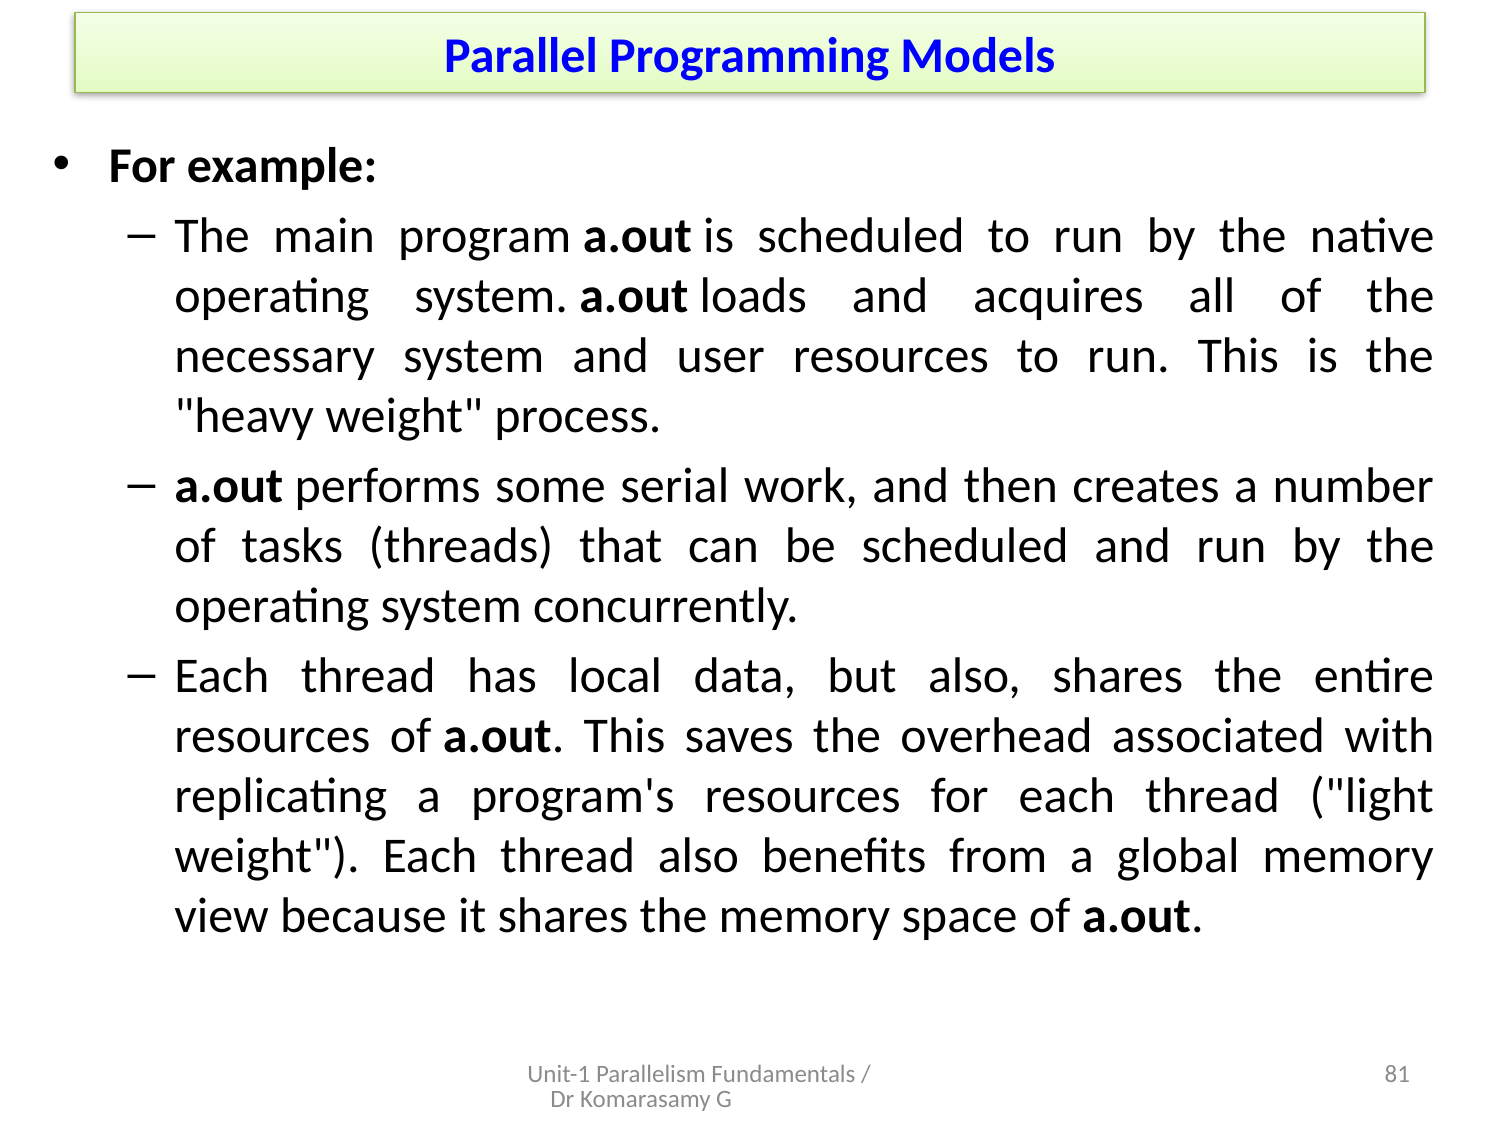

# Parallel Programming Models
For example:
The main program a.out is scheduled to run by the native operating system. a.out loads and acquires all of the necessary system and user resources to run. This is the "heavy weight" process.
a.out performs some serial work, and then creates a number of tasks (threads) that can be scheduled and run by the operating system concurrently.
Each thread has local data, but also, shares the entire resources of a.out. This saves the overhead associated with replicating a program's resources for each thread ("light weight"). Each thread also benefits from a global memory view because it shares the memory space of a.out.
Unit-1 Parallelism Fundamentals /                     Dr Komarasamy G
81